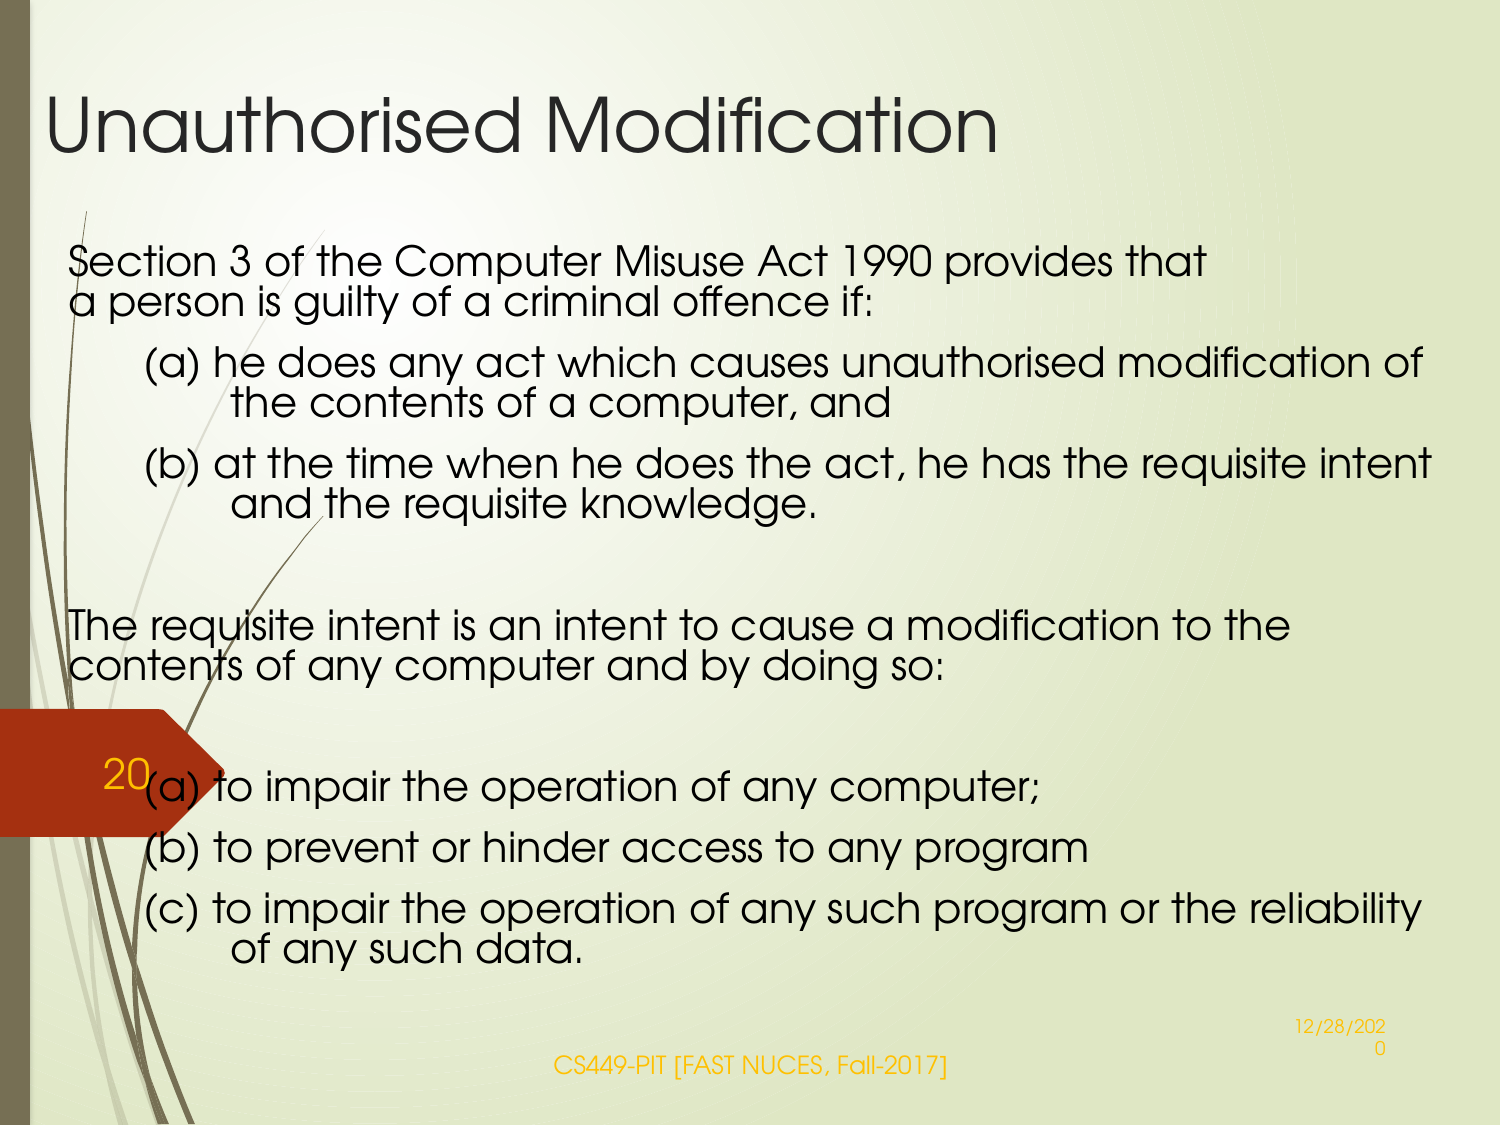

# Unauthorised Modification
Section 3 of the Computer Misuse Act 1990 provides that
a person is guilty of a criminal offence if:
(a) he does any act which causes unauthorised modification of the contents of a computer, and
(b) at the time when he does the act, he has the requisite intent and the requisite knowledge.

The requisite intent is an intent to cause a modification to the contents of any computer and by doing so:

(a) to impair the operation of any computer;
(b) to prevent or hinder access to any program
(c) to impair the operation of any such program or the reliability of any such data.
20
12/28/2020
CS449-PIT [FAST NUCES, Fall-2017]